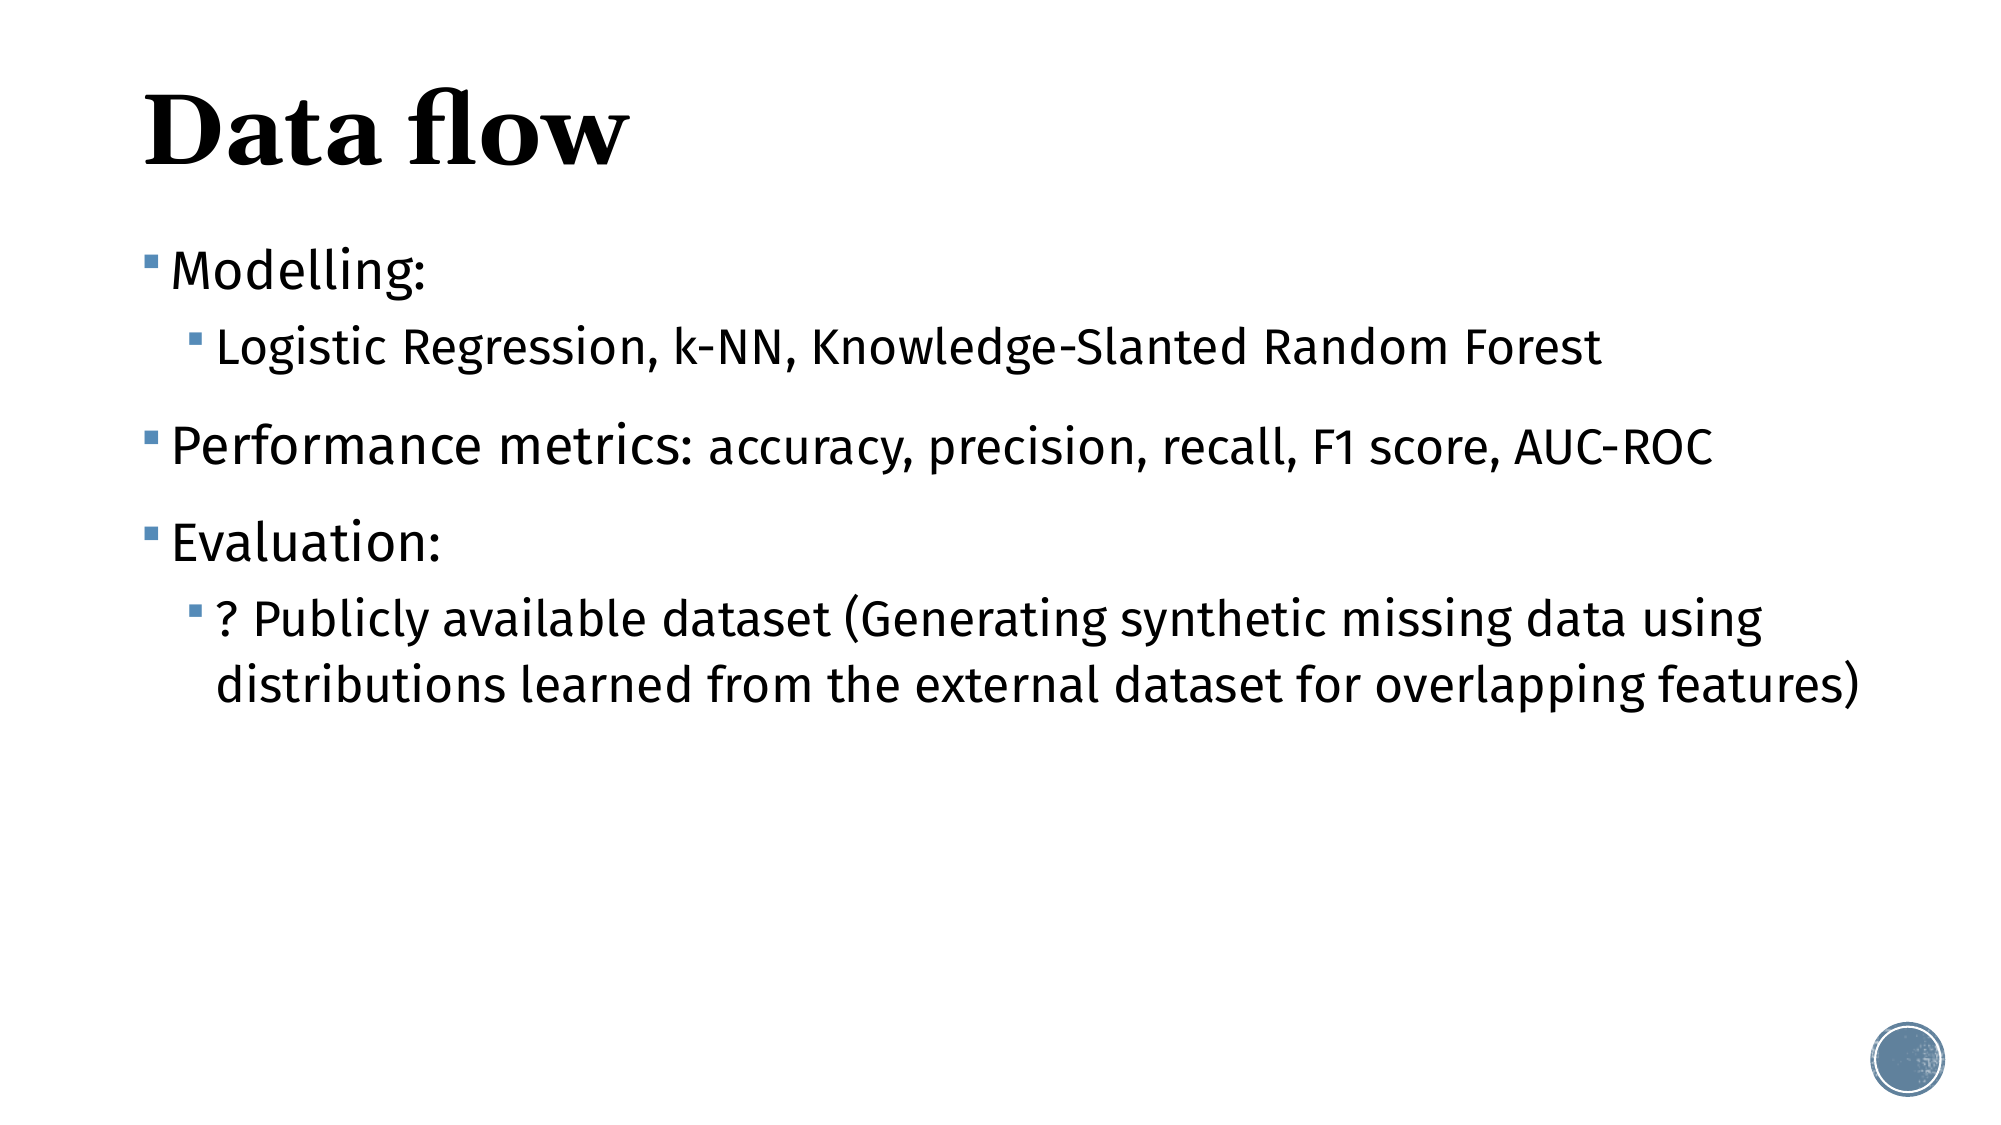

# Data flow
Modelling:
Logistic Regression, k-NN, Knowledge-Slanted Random Forest
Performance metrics: accuracy, precision, recall, F1 score, AUC-ROC
Evaluation:
? Publicly available dataset (Generating synthetic missing data using distributions learned from the external dataset for overlapping features)